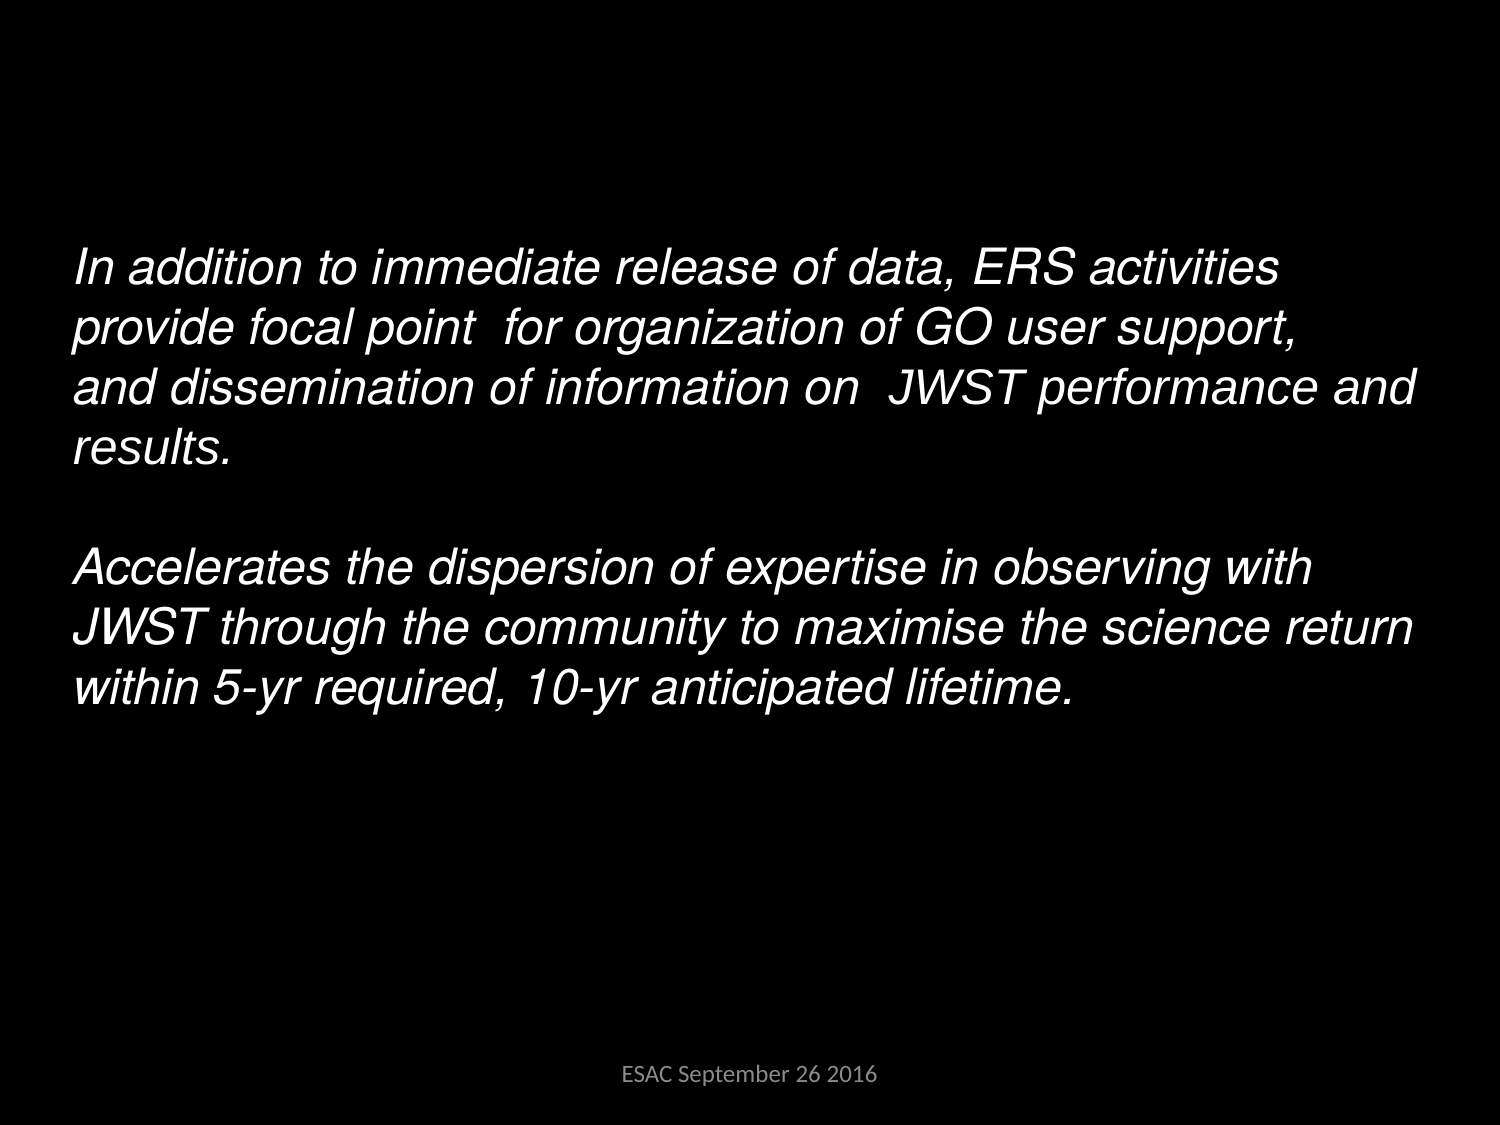

In addition to immediate release of data, ERS activities provide focal point  for organization of GO user support,
and dissemination of information on  JWST performance and results.

Accelerates the dispersion of expertise in observing with JWST through the community to maximise the science return within 5-yr required, 10-yr anticipated lifetime.

ESAC September 26 2016